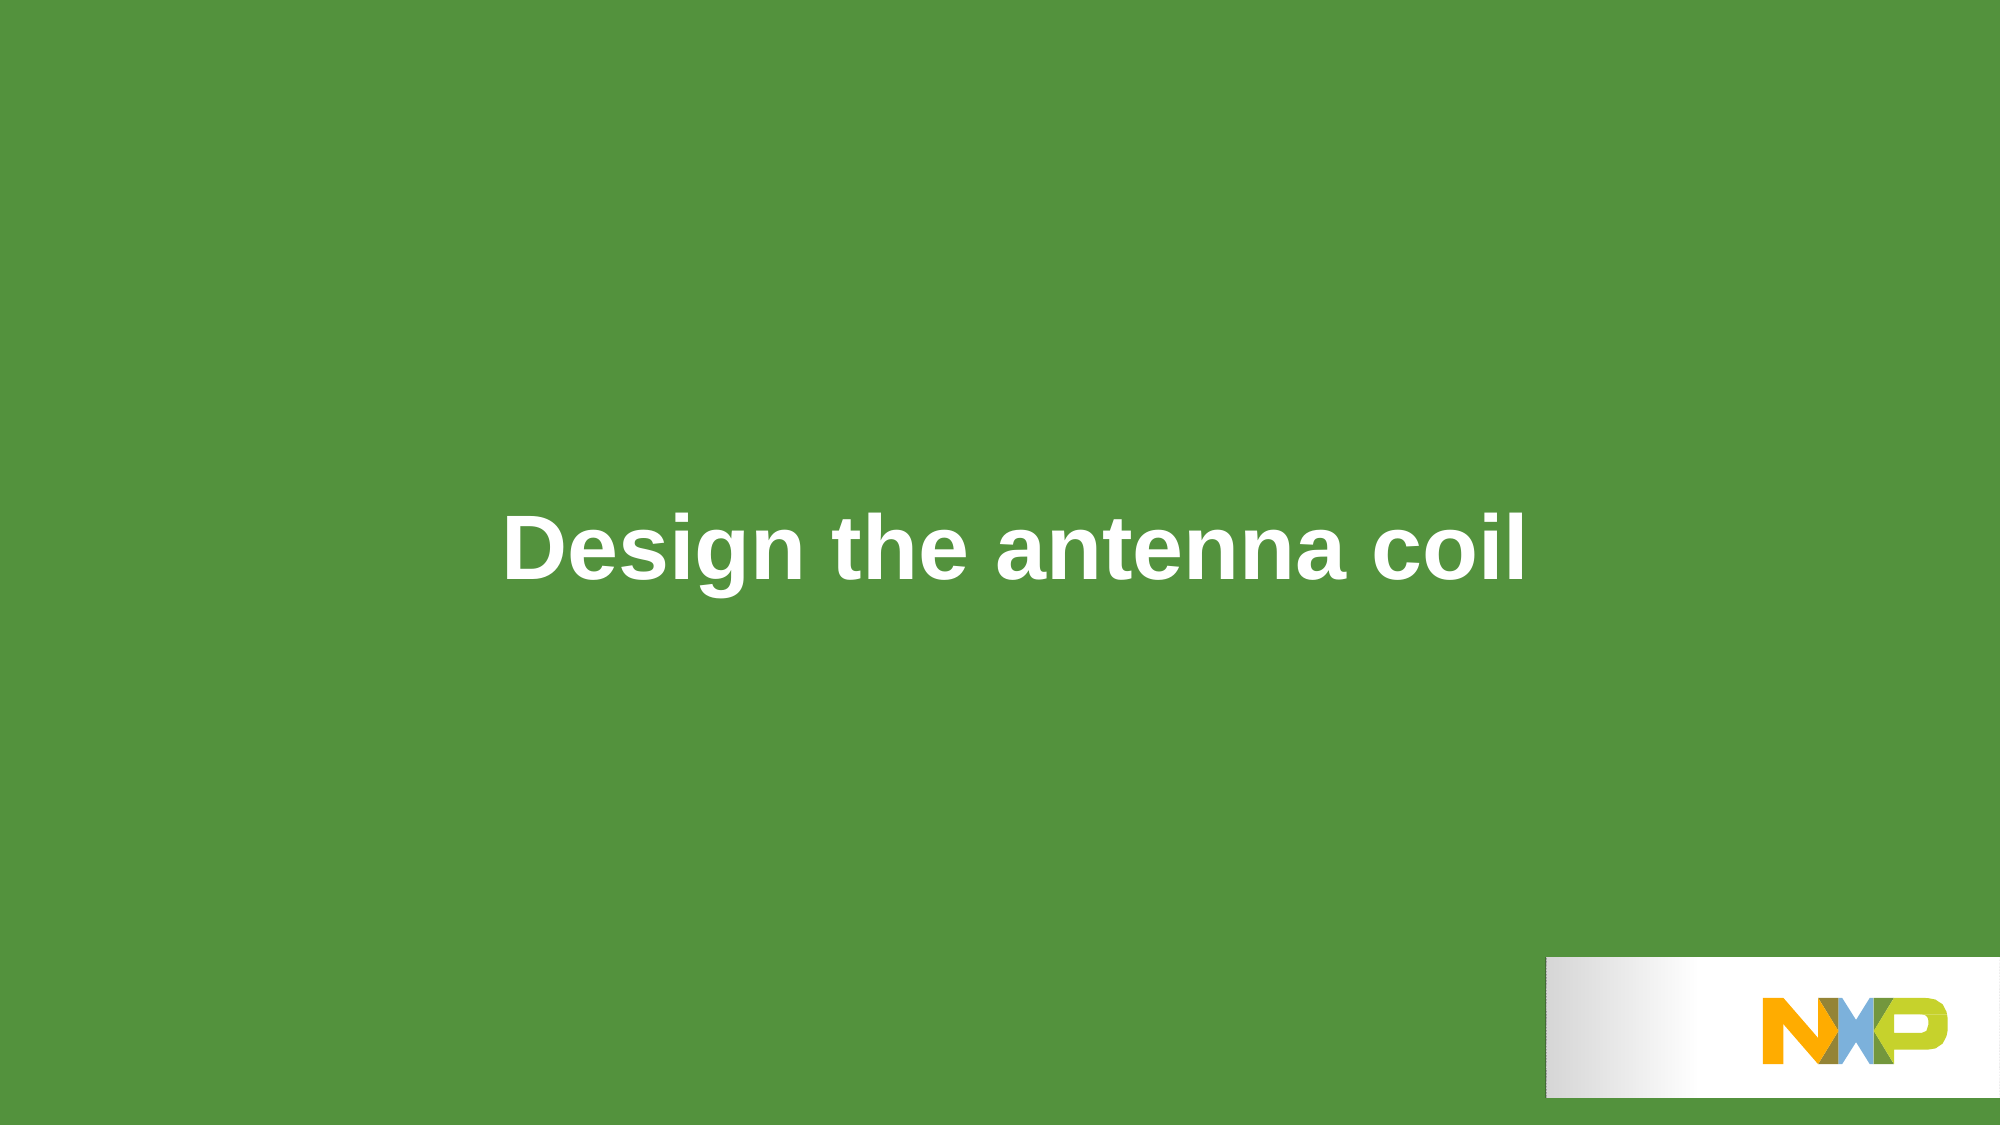

# Design the antenna coil

13
28